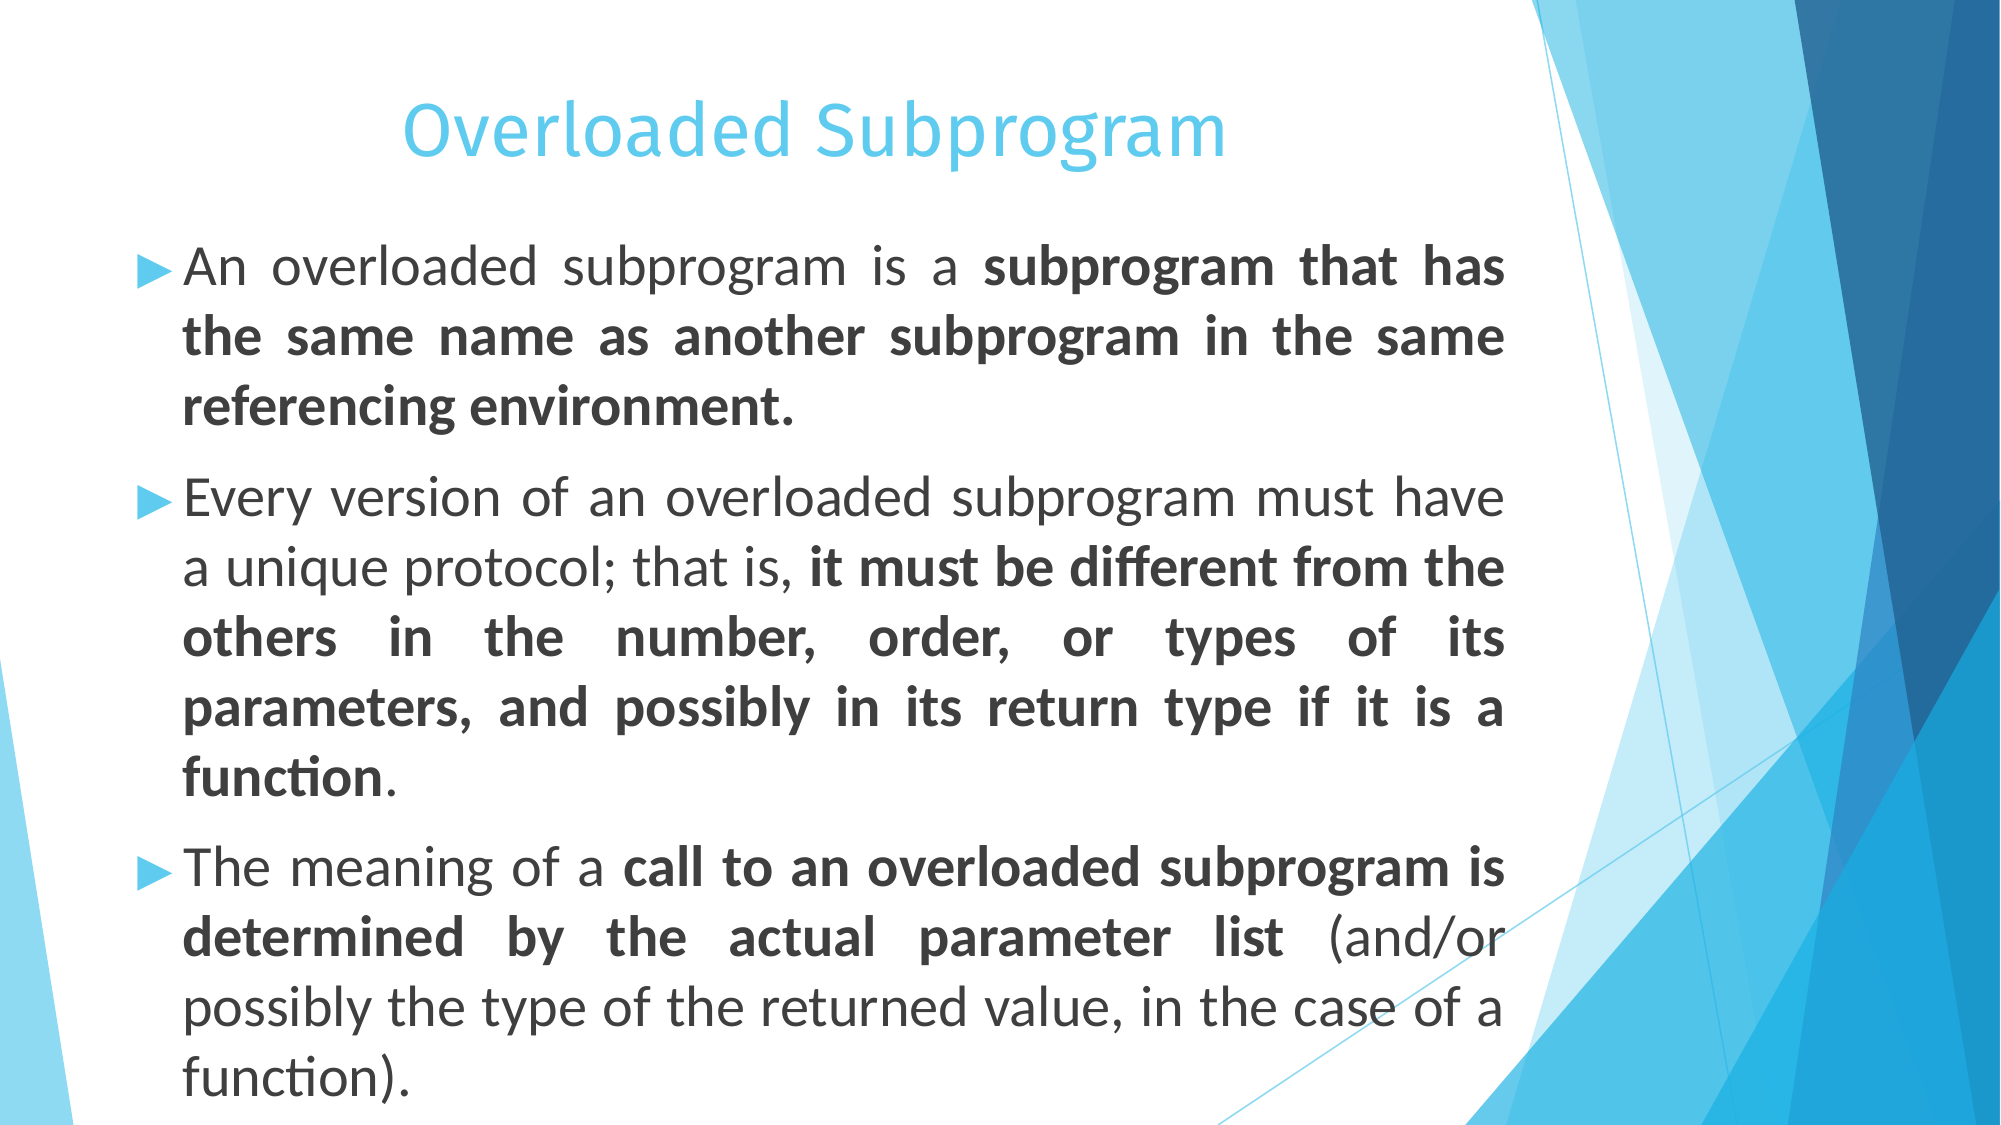

# Overloaded Subprogram
An overloaded subprogram is a subprogram that has the same name as another subprogram in the same referencing environment.
Every version of an overloaded subprogram must have a unique protocol; that is, it must be different from the others in the number, order, or types of its parameters, and possibly in its return type if it is a function.
The meaning of a call to an overloaded subprogram is determined by the actual parameter list (and/or possibly the type of the returned value, in the case of a function).